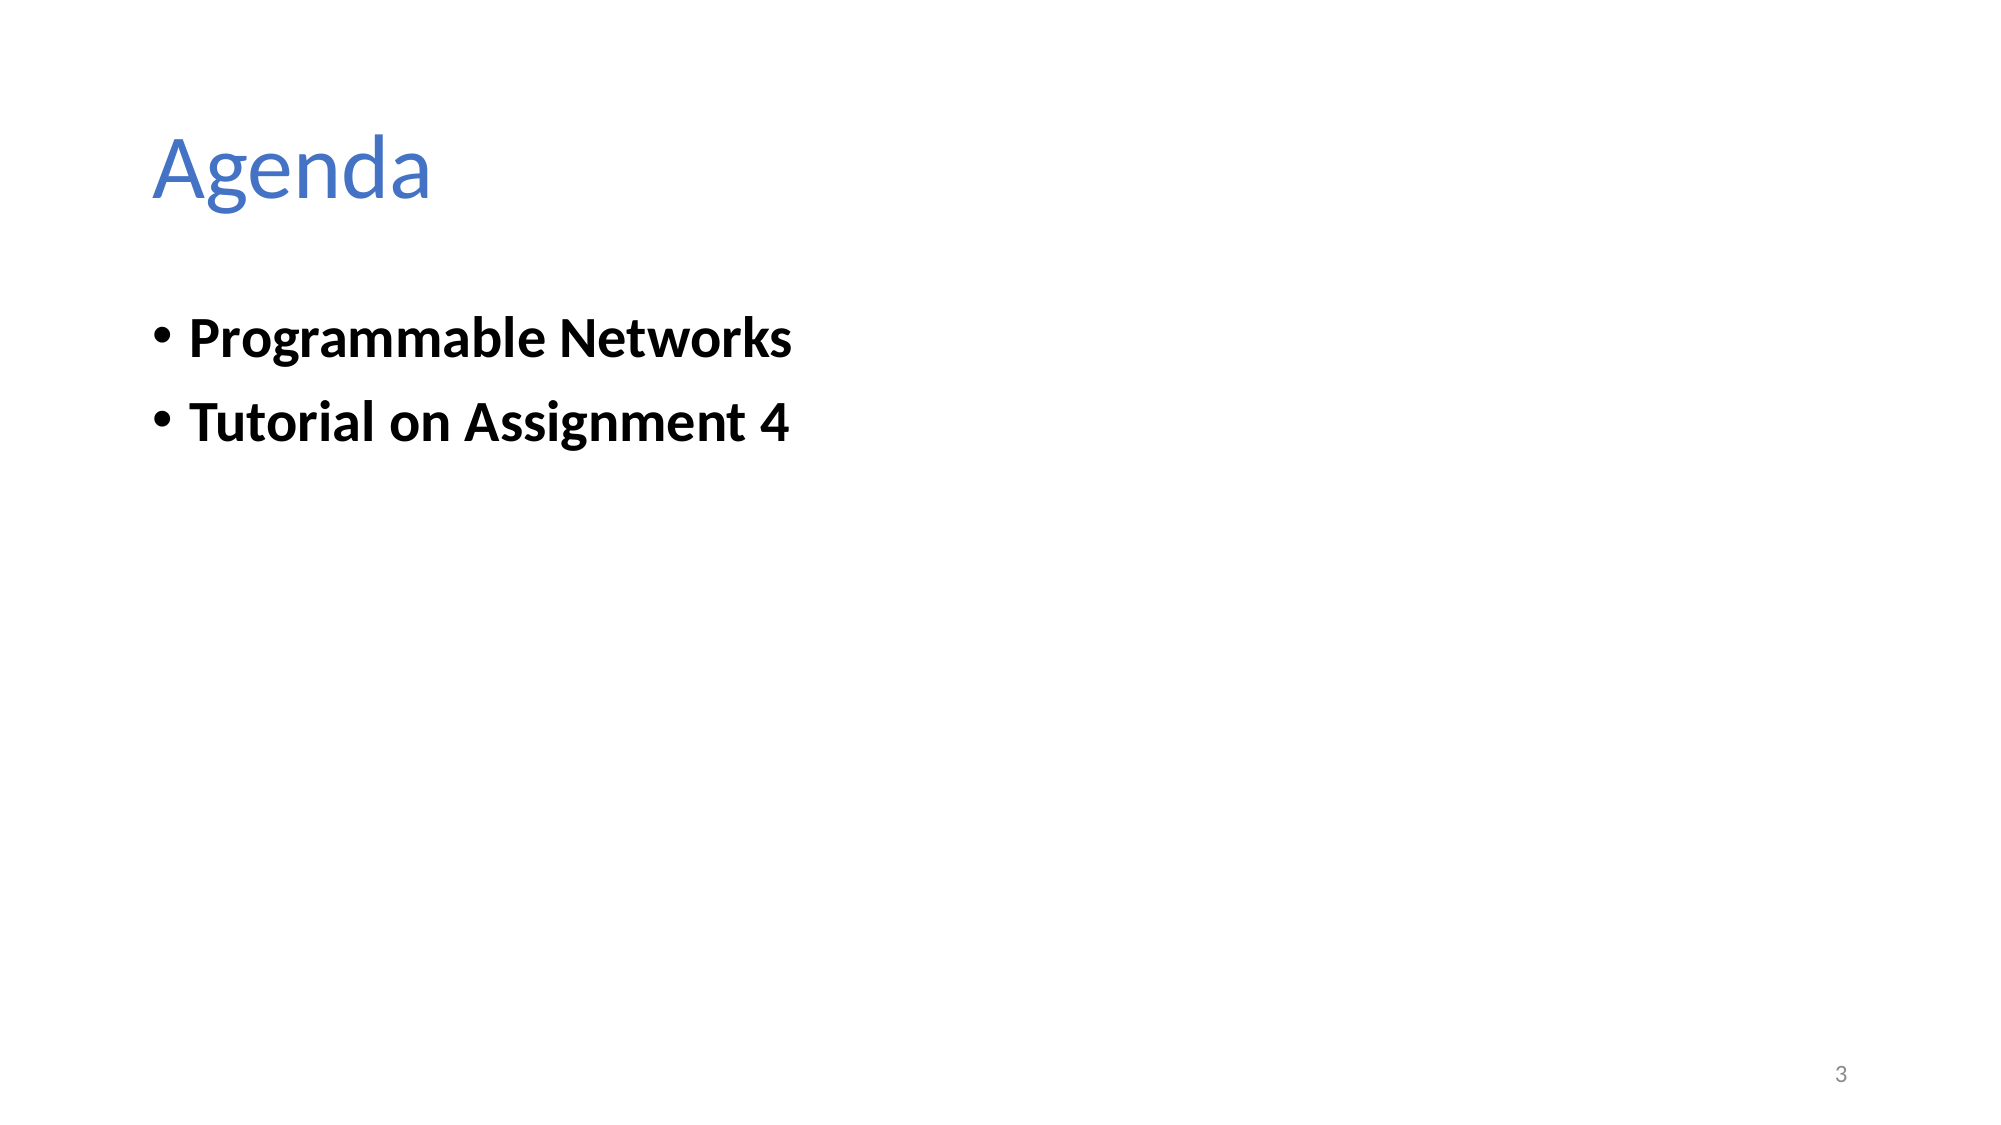

# Agenda
Programmable Networks
Tutorial on Assignment 4
3